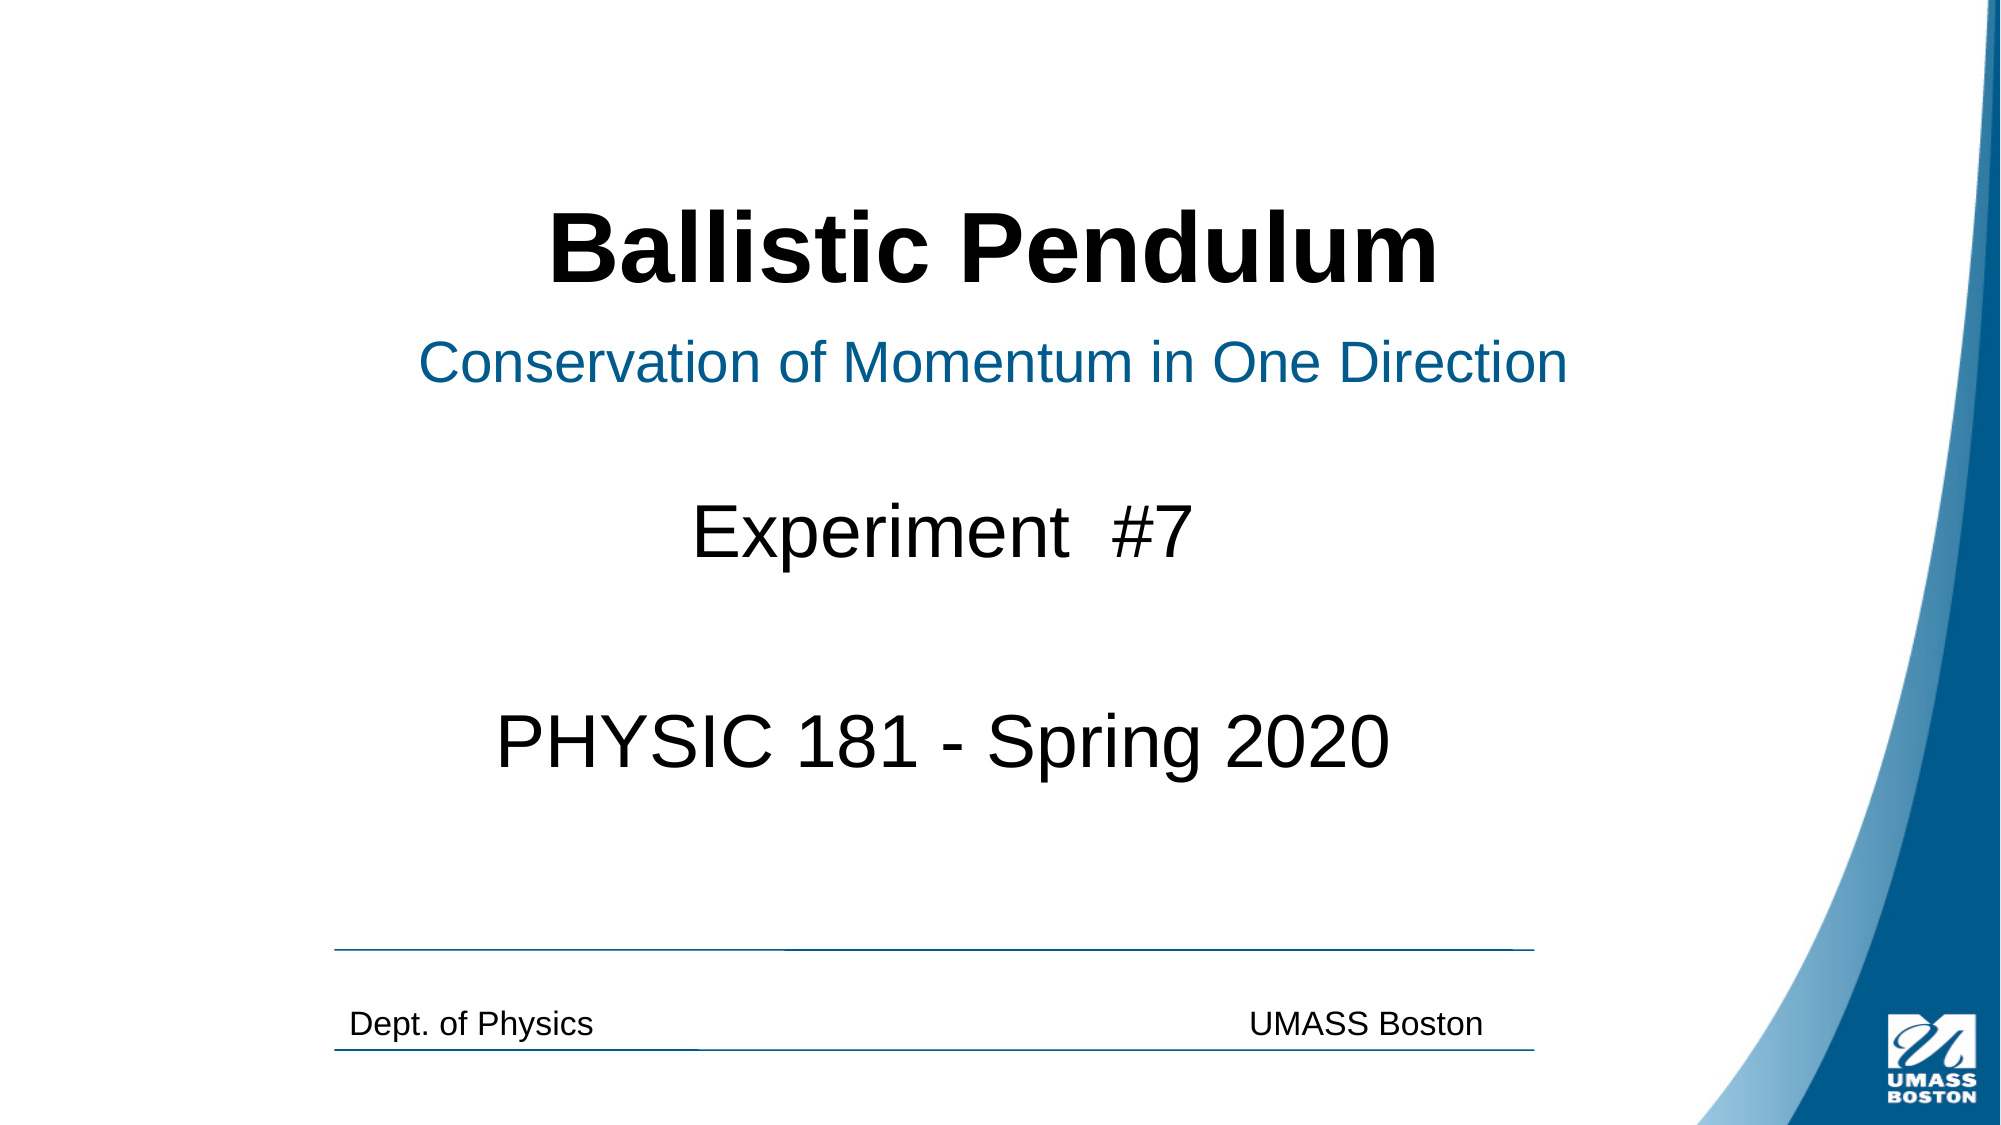

# Ballistic Pendulum
Conservation of Momentum in One Direction
Experiment  #7

PHYSIC 181 - Spring 2020
Dept. of Physics       				UMASS Boston